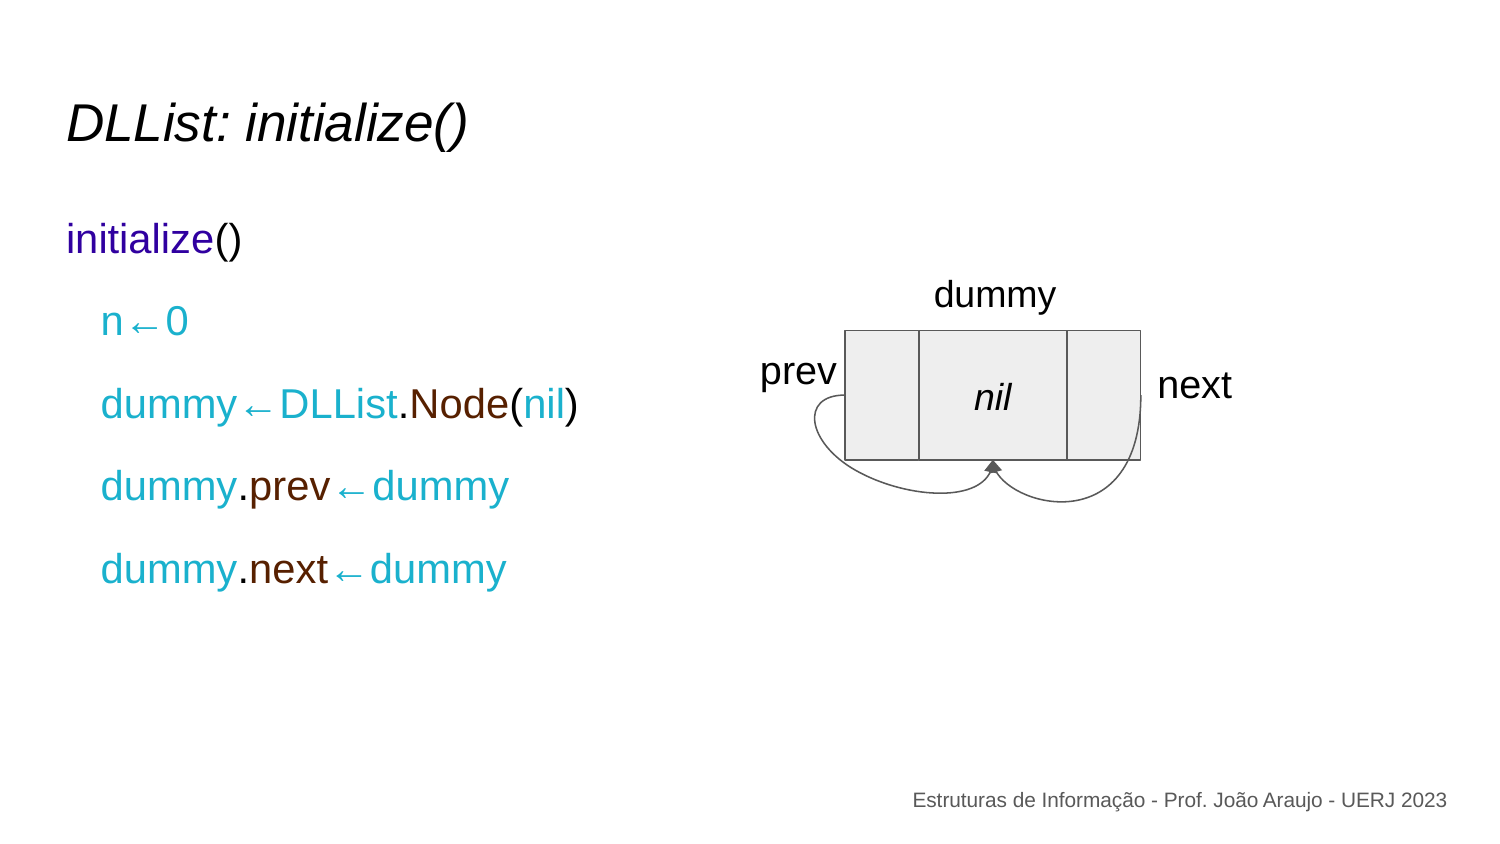

# DLList: initialize()
initialize()
   n←0
   dummy←DLList.Node(nil)
   dummy.prev←dummy
   dummy.next←dummy

dummy
prev

nil

next